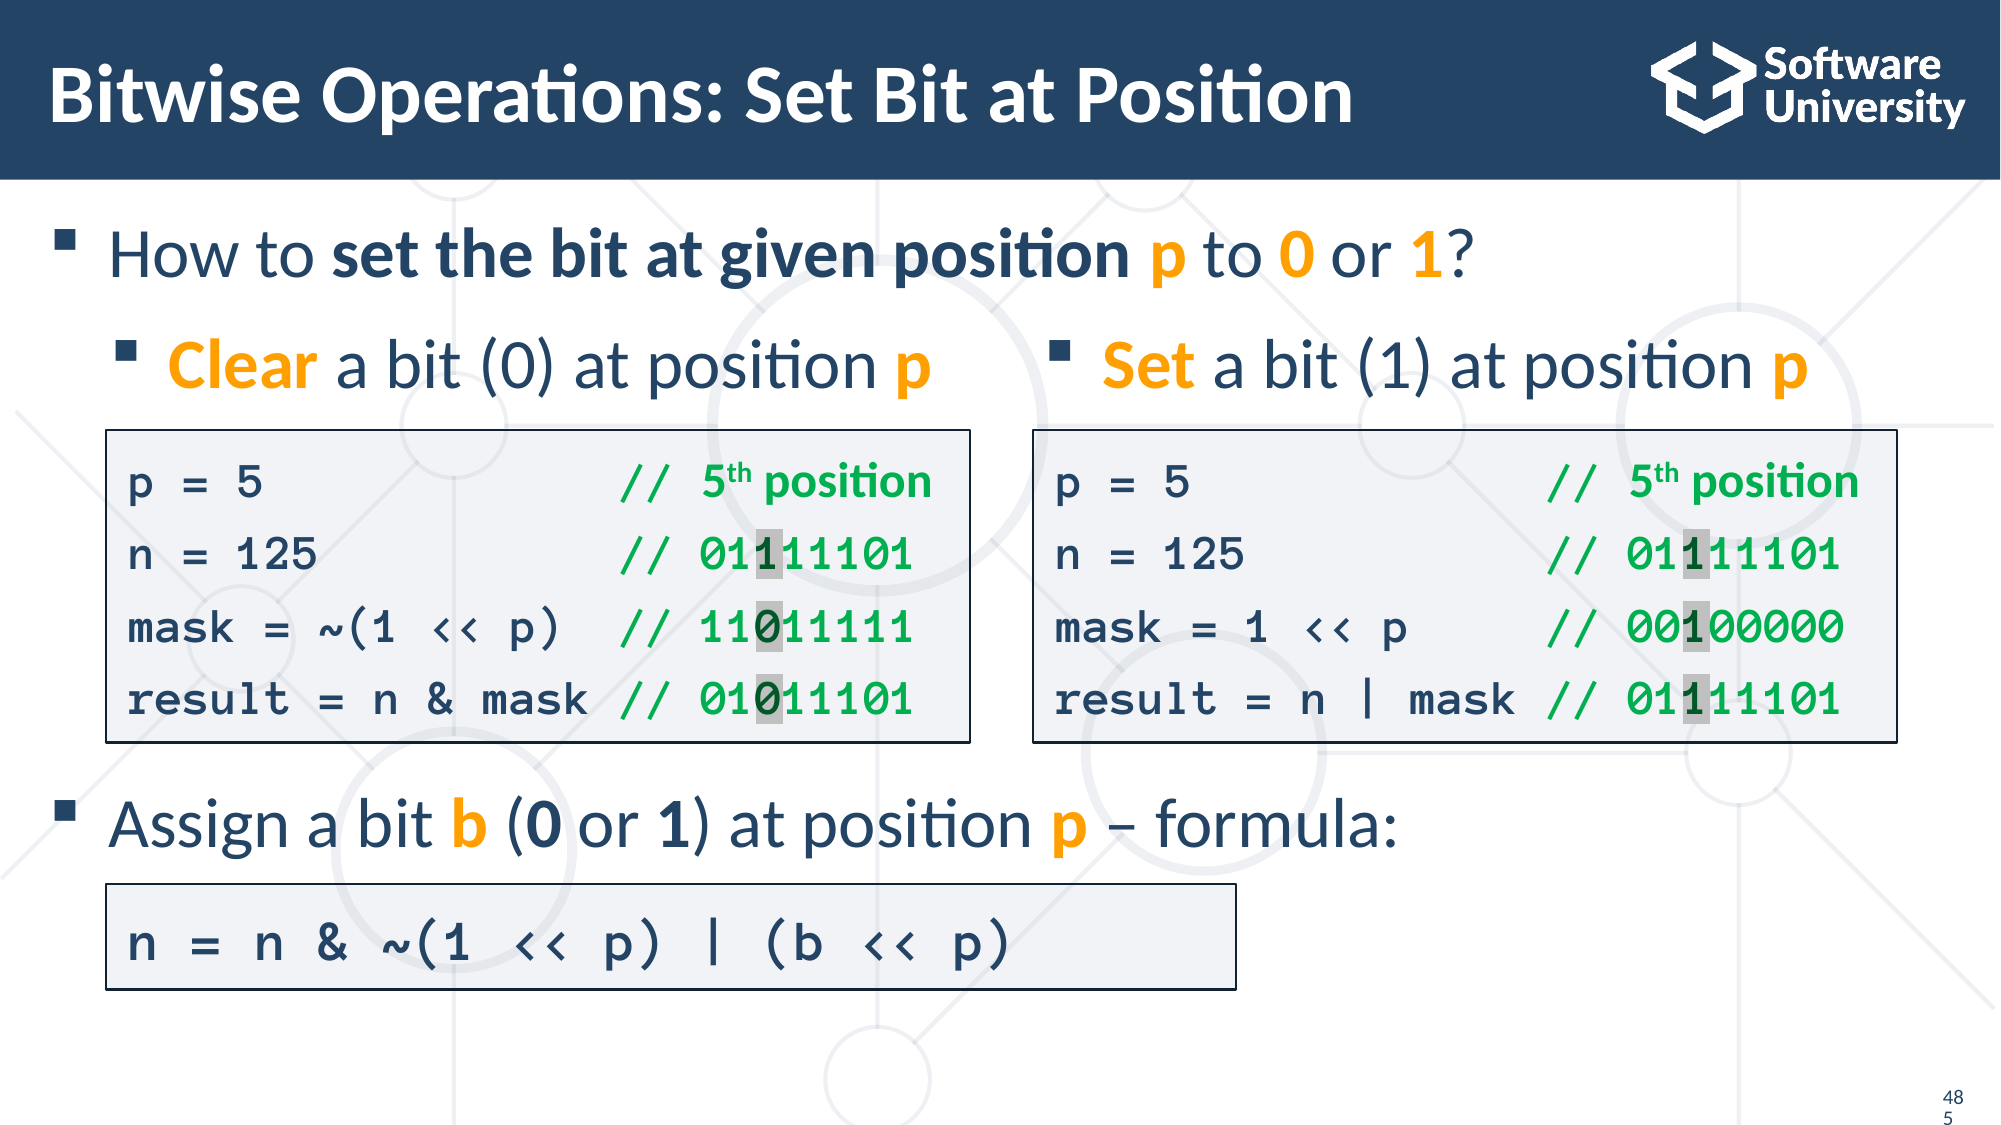

# Bitwise Operations: Set Bit at Position
How to set the bit at given position p to 0 or 1?

Assign a bit b (0 or 1) at position p – formula:
Clear a bit (0) at position p
Set a bit (1) at position p
p = 5             // 5th position
n = 125           // 01111101
mask = ~(1 << p)  // 11011111
result = n & mask // 01011101
p = 5             // 5th position
n = 125           // 01111101
mask = 1 << p     // 00100000
result = n | mask // 01111101
n = n & ~(1 << p) | (b << p)
485